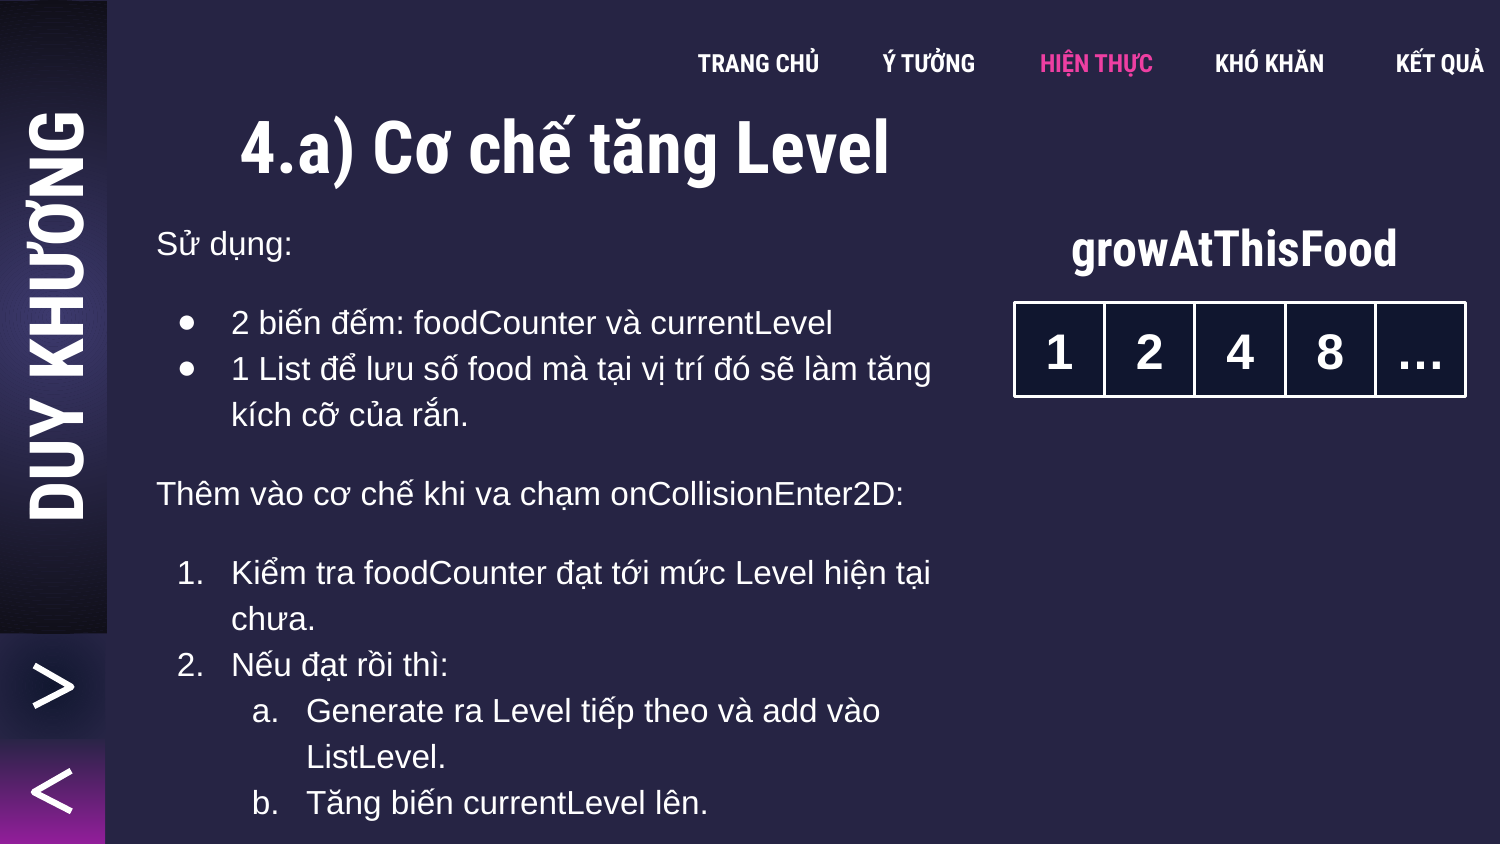

TRANG CHỦ
Ý TƯỞNG
HIỆN THỰC
KHÓ KHĂN
KẾT QUẢ
4.a) Cơ chế tăng Level

Sử dụng:
2 biến đếm: foodCounter và currentLevel
1 List để lưu số food mà tại vị trí đó sẽ làm tăng kích cỡ của rắn.
Thêm vào cơ chế khi va chạm onCollisionEnter2D:
Kiểm tra foodCounter đạt tới mức Level hiện tại chưa.
Nếu đạt rồi thì:
Generate ra Level tiếp theo và add vào ListLevel.
Tăng biến currentLevel lên.

growAtThisFood
DUY KHƯƠNG
1
2
4
8
…